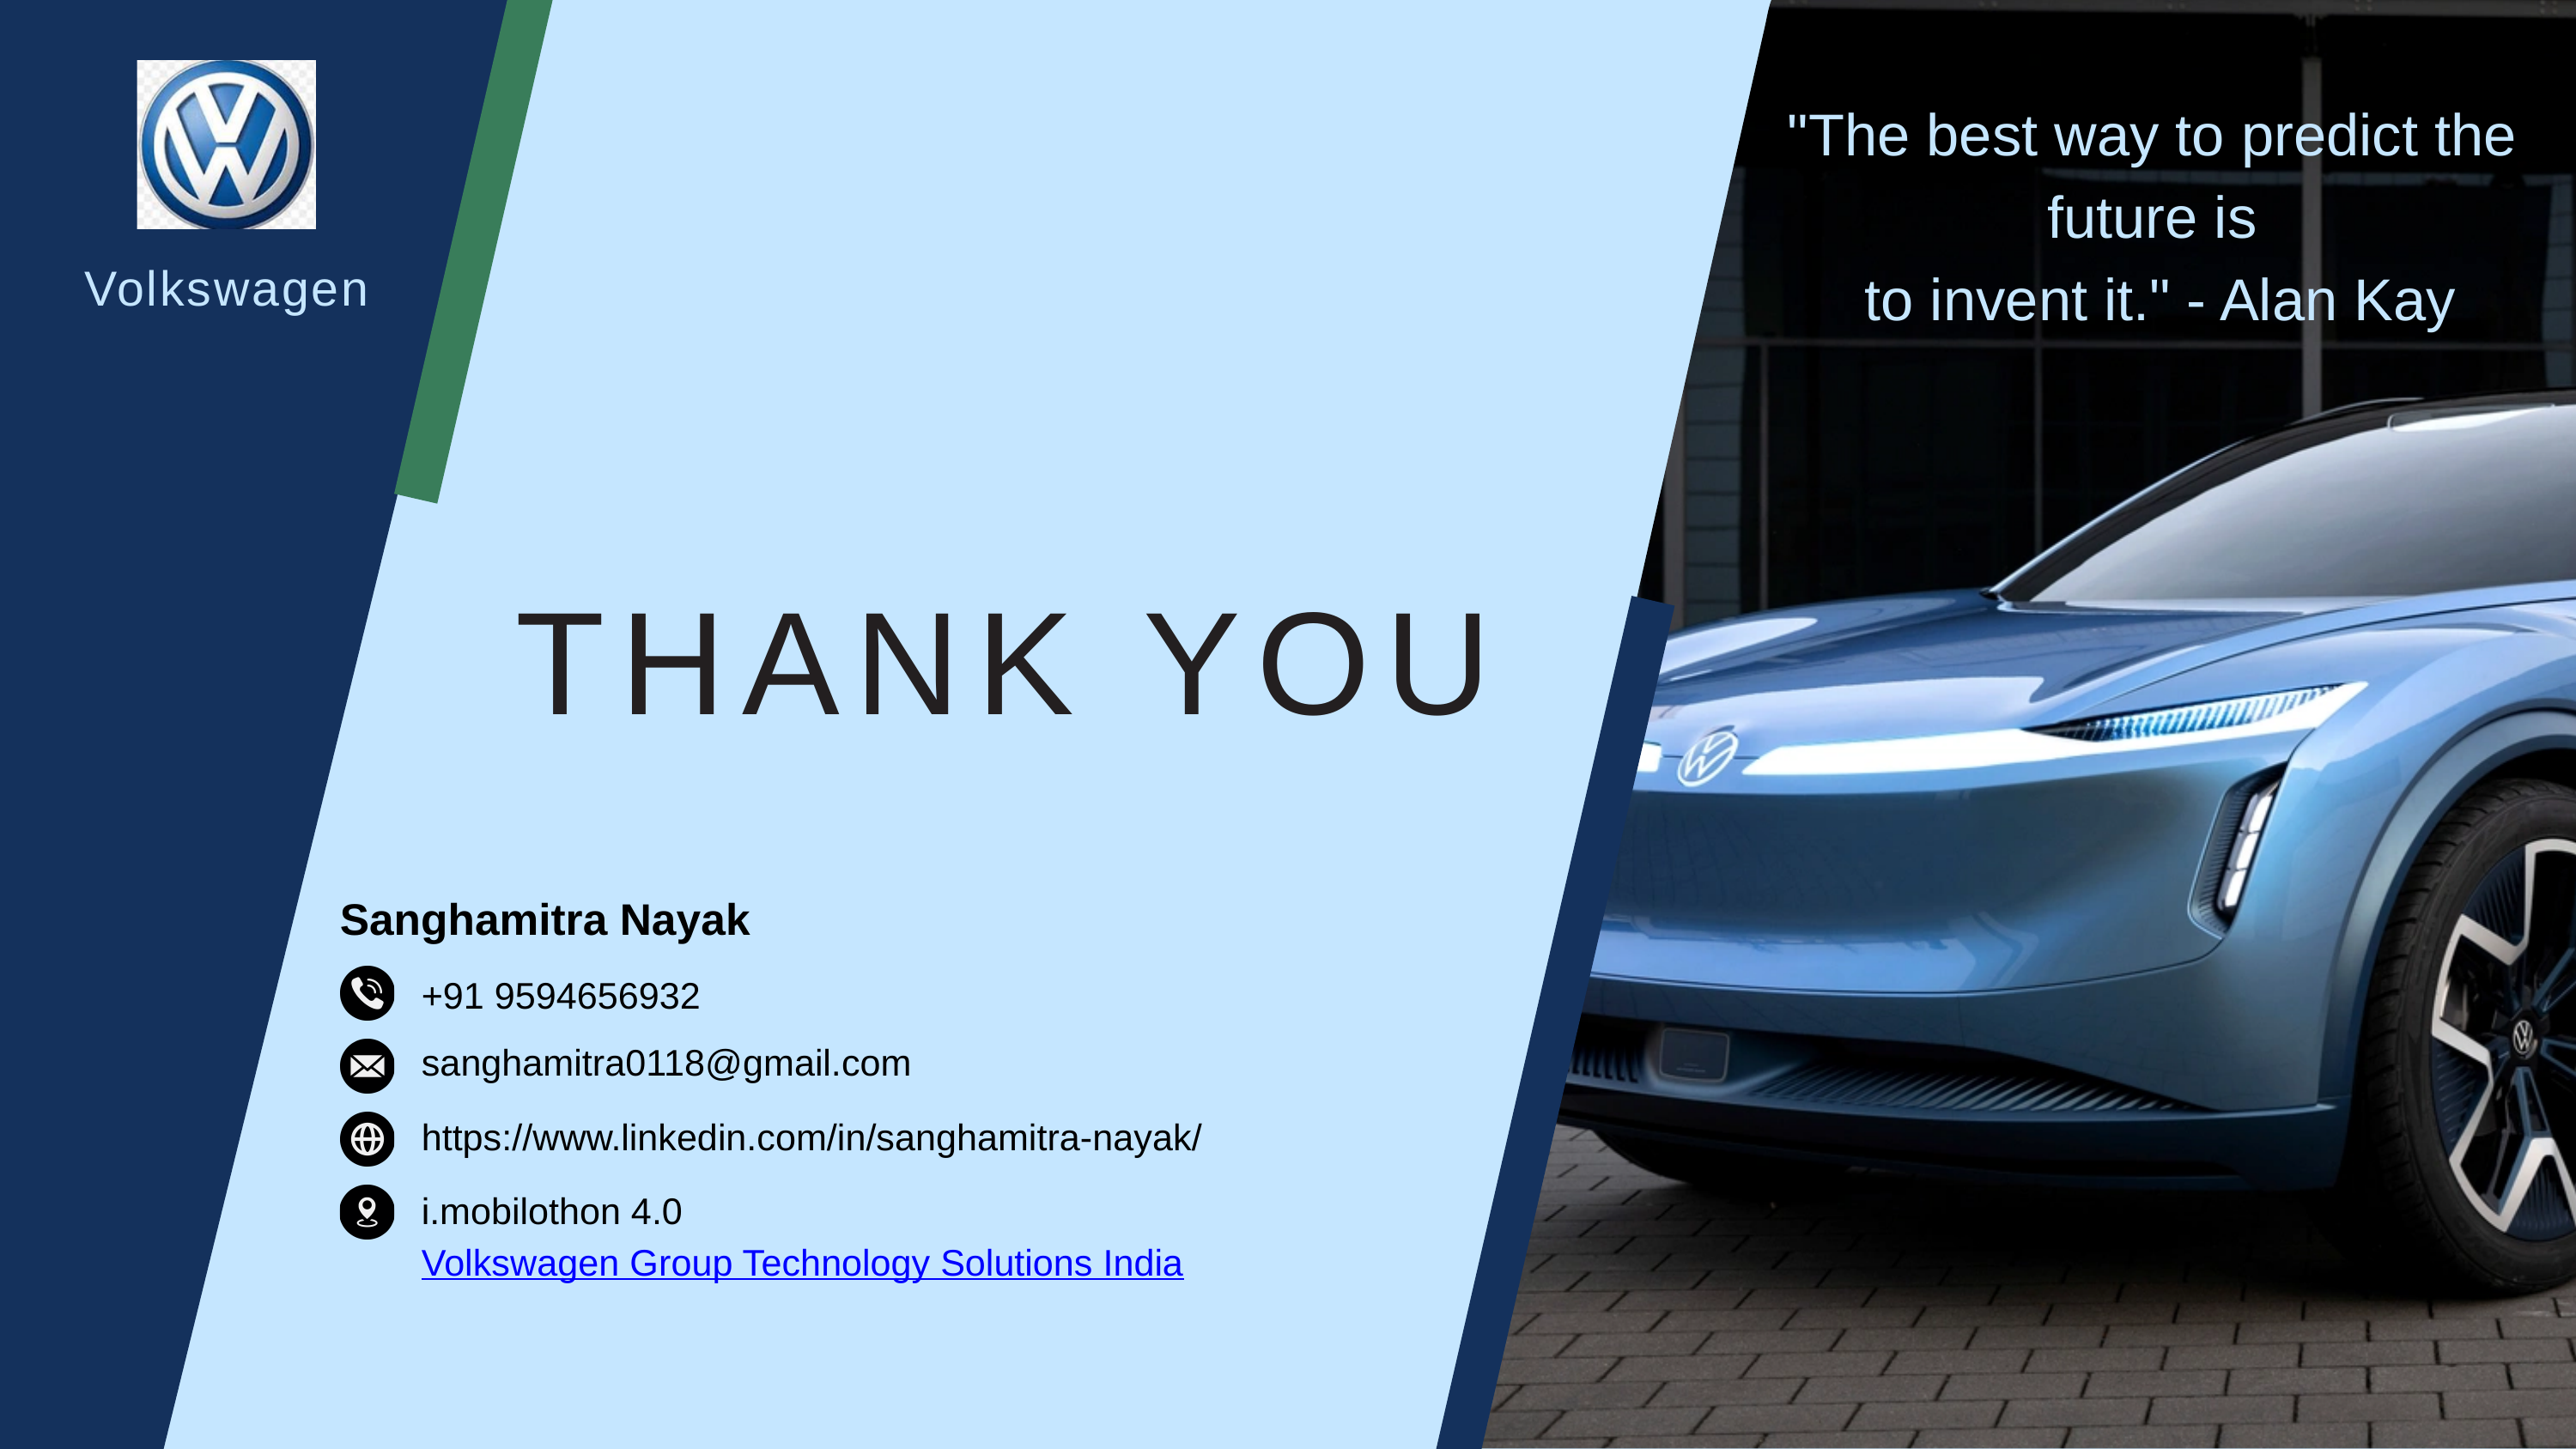

"The best way to predict the future is
 to invent it." - Alan Kay
Volkswagen

THANK YOU
Sanghamitra Nayak
+91 9594656932

sanghamitra0118@gmail.com

https://www.linkedin.com/in/sanghamitra-nayak/

i.mobilothon 4.0
Volkswagen Group Technology Solutions India